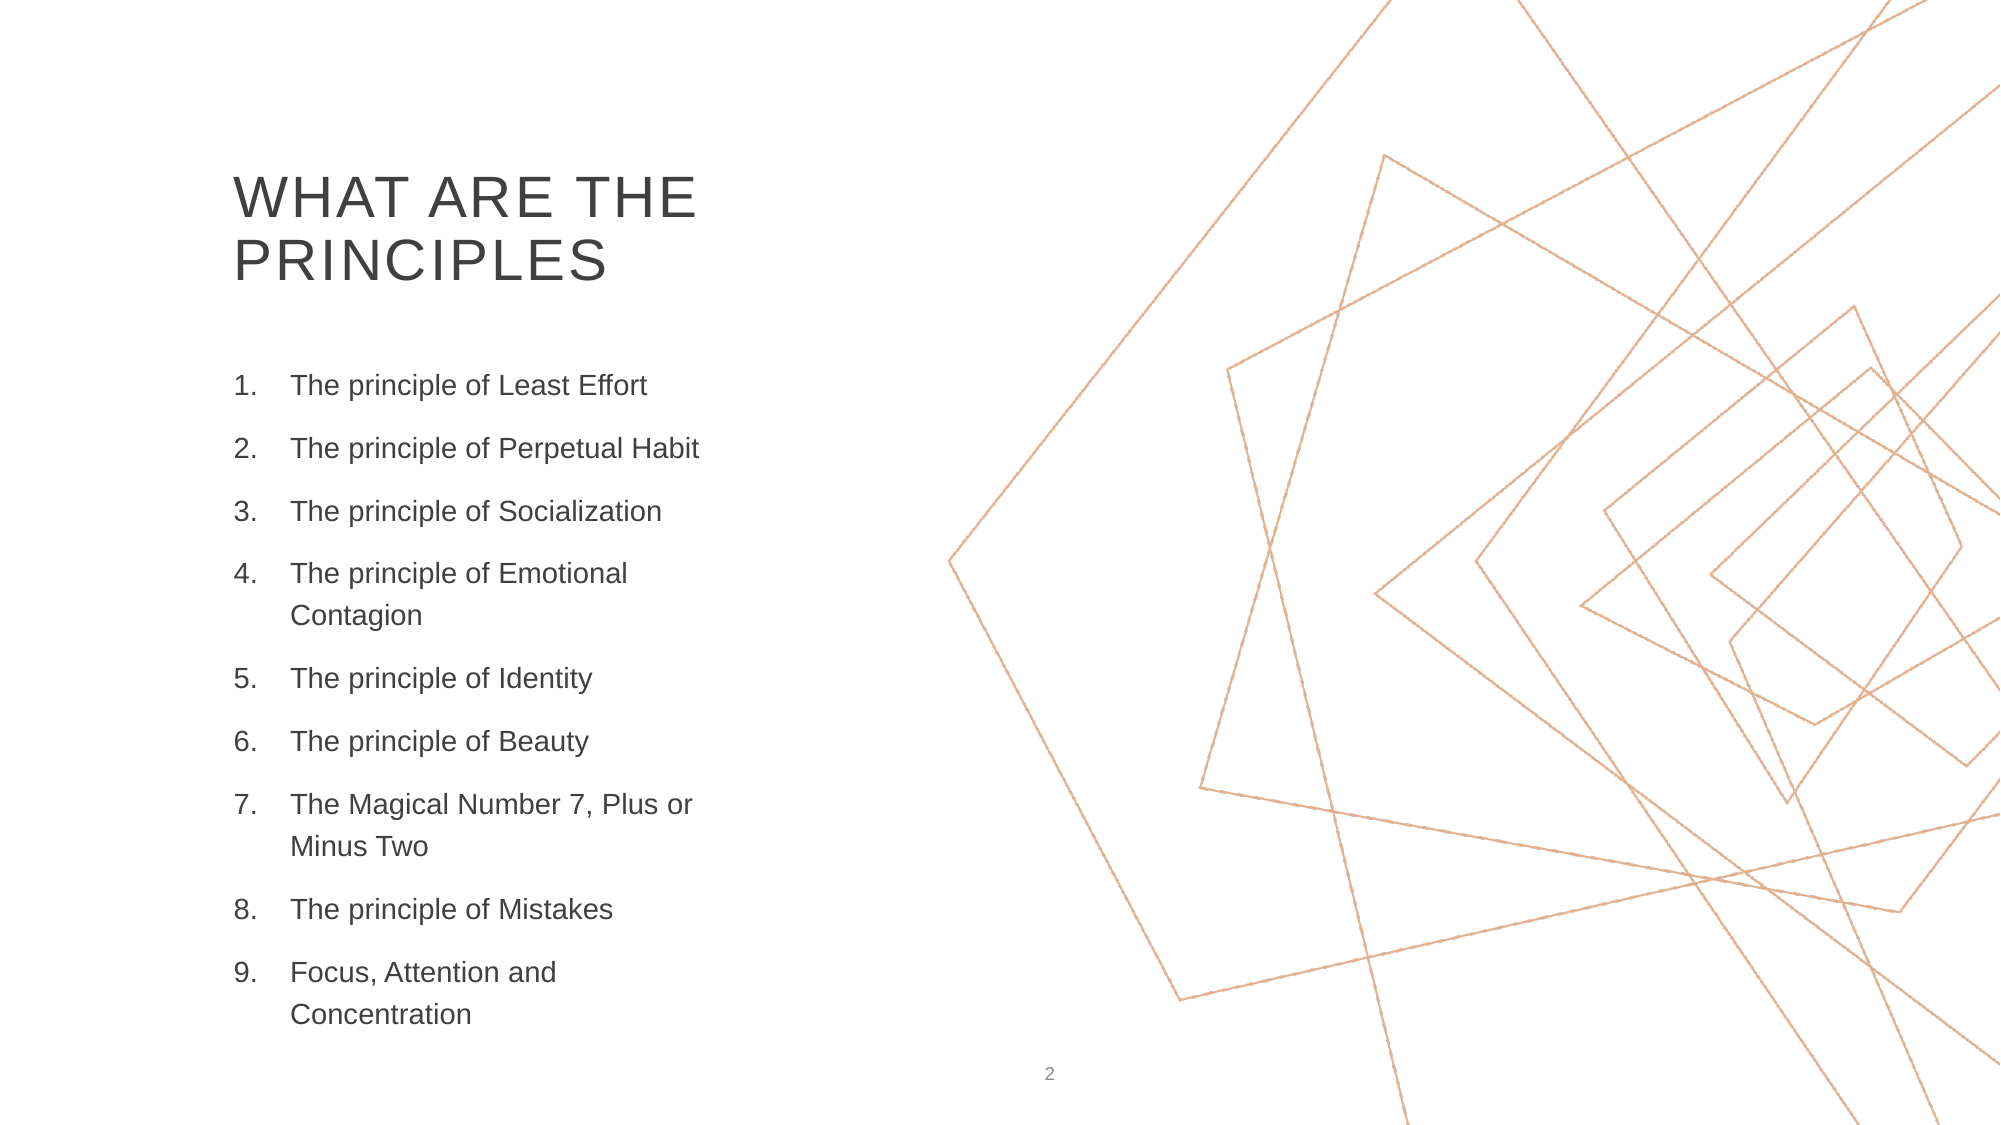

# What are the principles
The principle of Least Effort
The principle of Perpetual Habit
The principle of Socialization
The principle of Emotional Contagion
The principle of Identity
The principle of Beauty
The Magical Number 7, Plus or Minus Two
The principle of Mistakes
Focus, Attention and Concentration
2